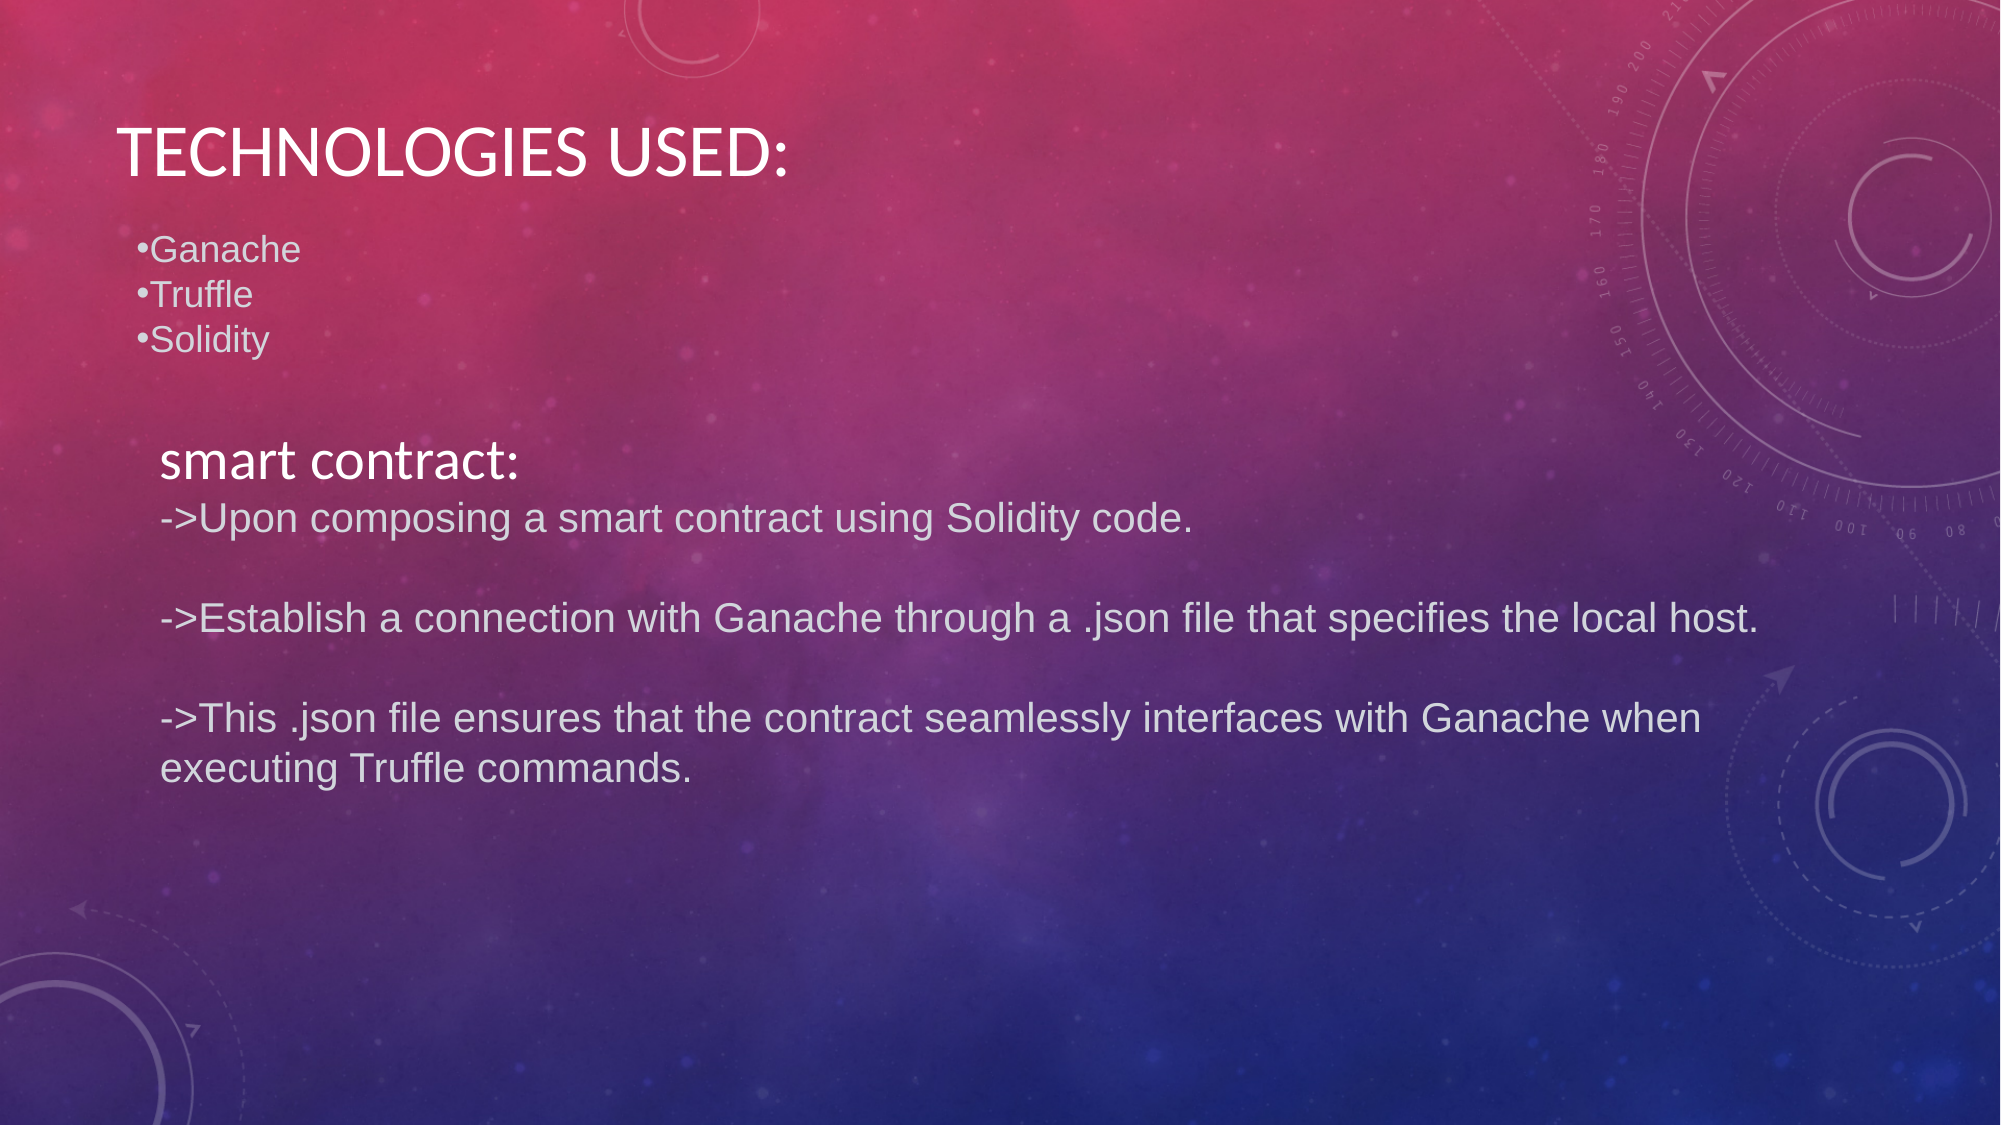

# Technologies used:
Ganache
Truffle
Solidity
smart contract:
->Upon composing a smart contract using Solidity code.

->Establish a connection with Ganache through a .json file that specifies the local host.

->This .json file ensures that the contract seamlessly interfaces with Ganache when executing Truffle commands.